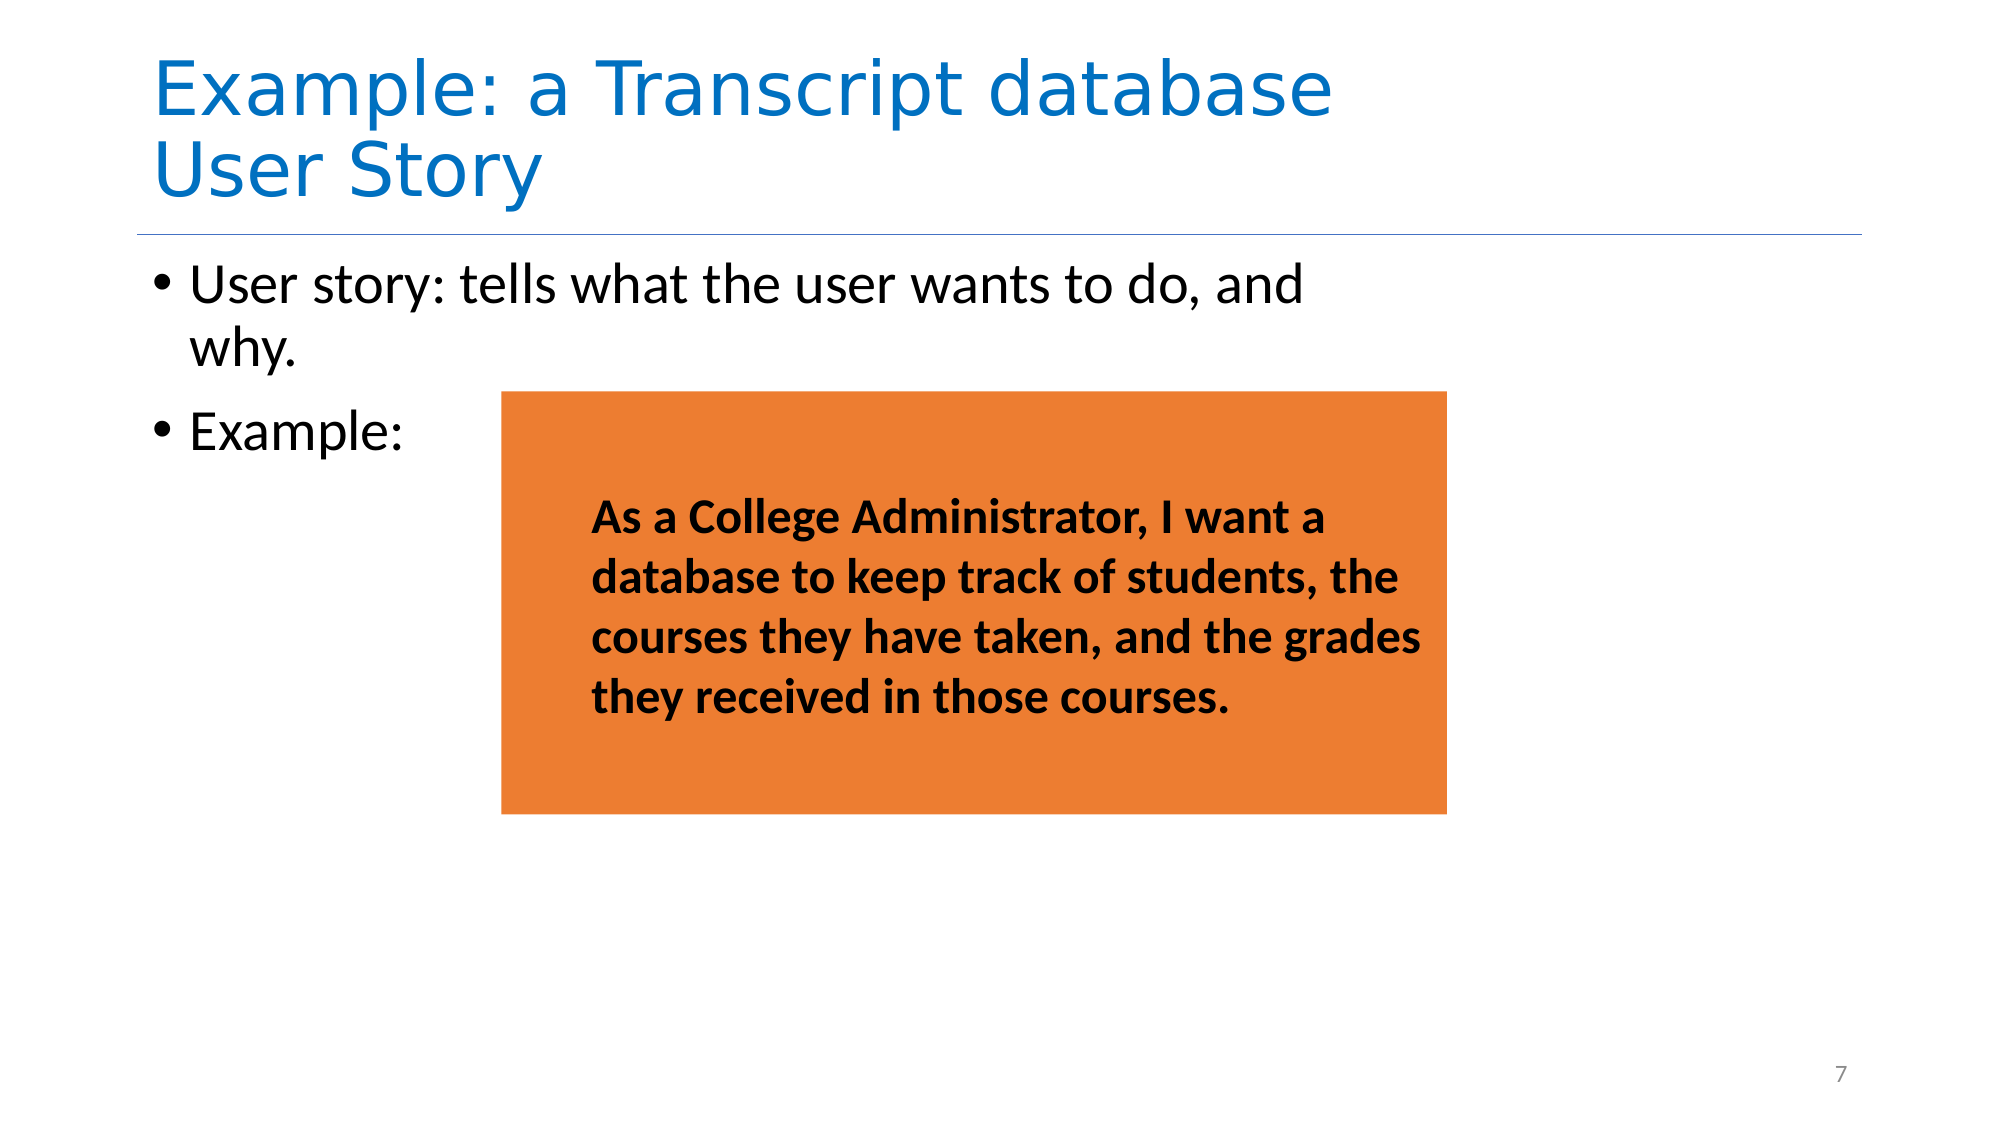

# Example: a Transcript database User Story
User story: tells what the user wants to do, and why.
Example:
As a College Administrator, I want a database to keep track of students, the courses they have taken, and the grades they received in those courses.
7